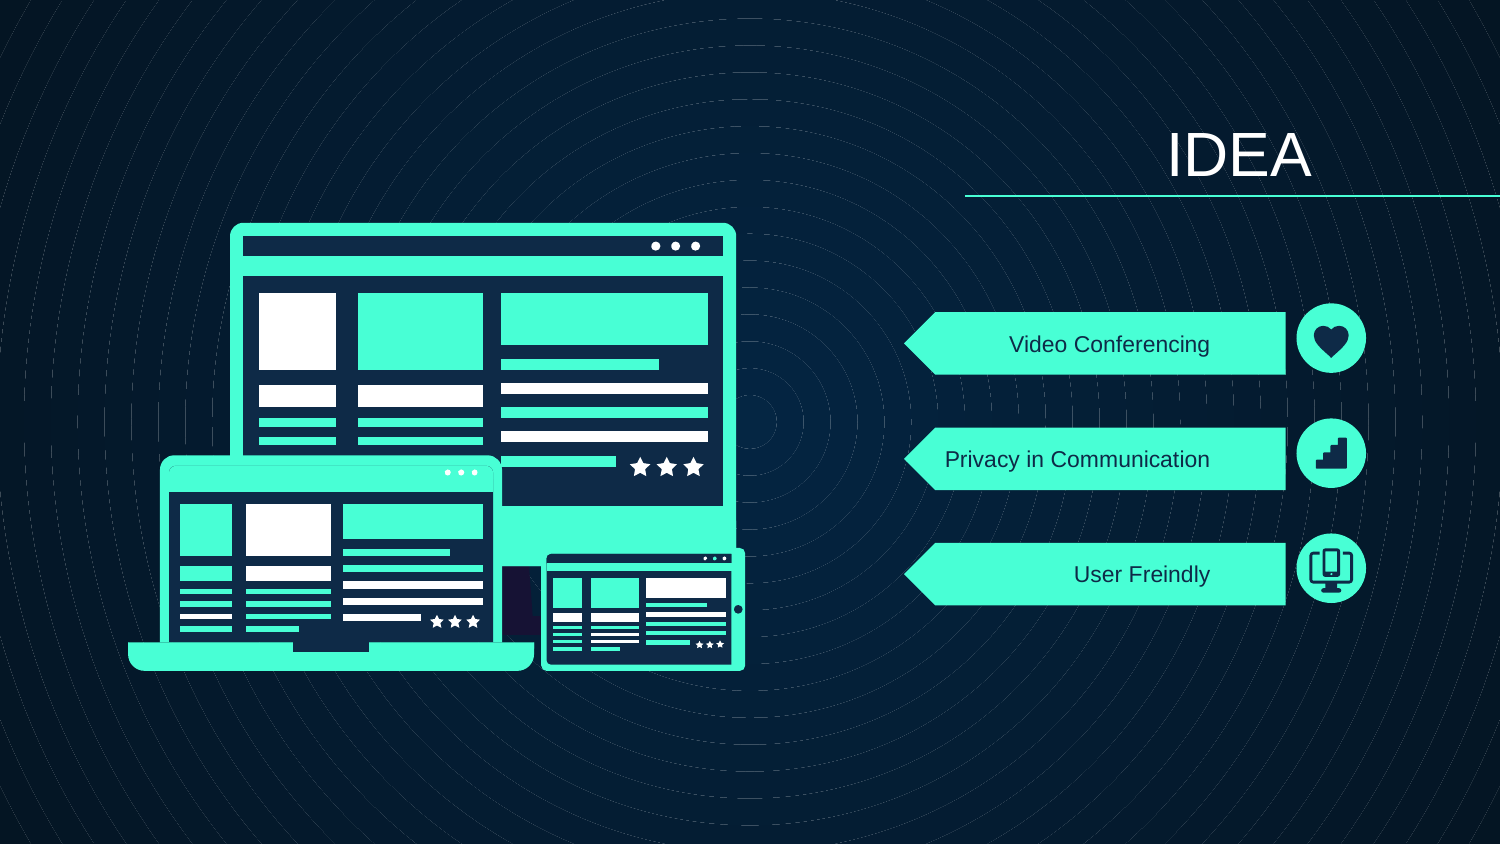

IDEA

# Video Conferencing

Privacy in Communication

User Freindly